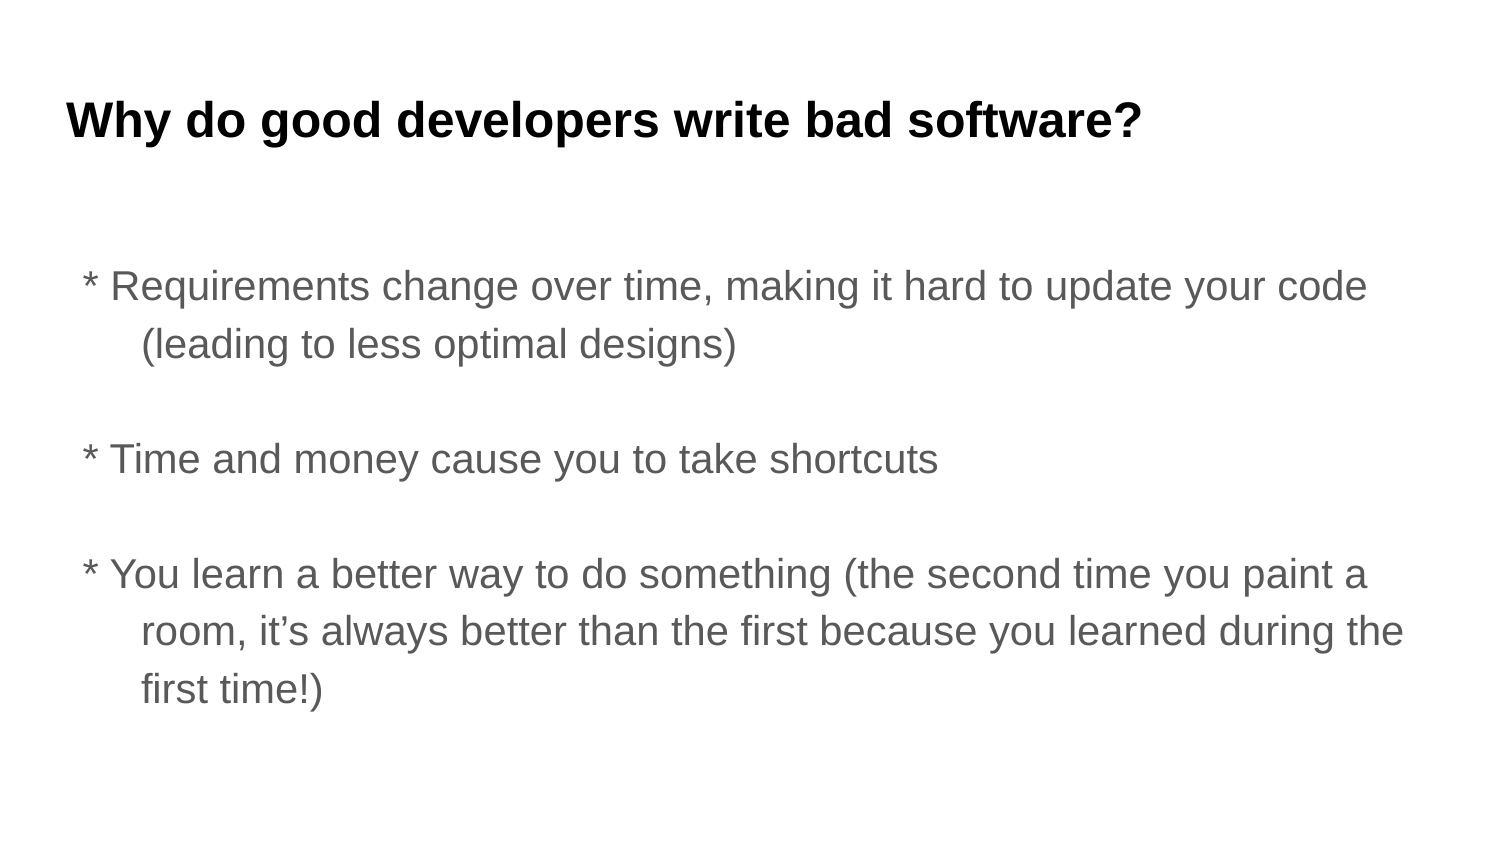

# Why do good developers write bad software?
* Requirements change over time, making it hard to update your code (leading to less optimal designs)

* Time and money cause you to take shortcuts

* You learn a better way to do something (the second time you paint a room, it’s always better than the first because you learned during the first time!)